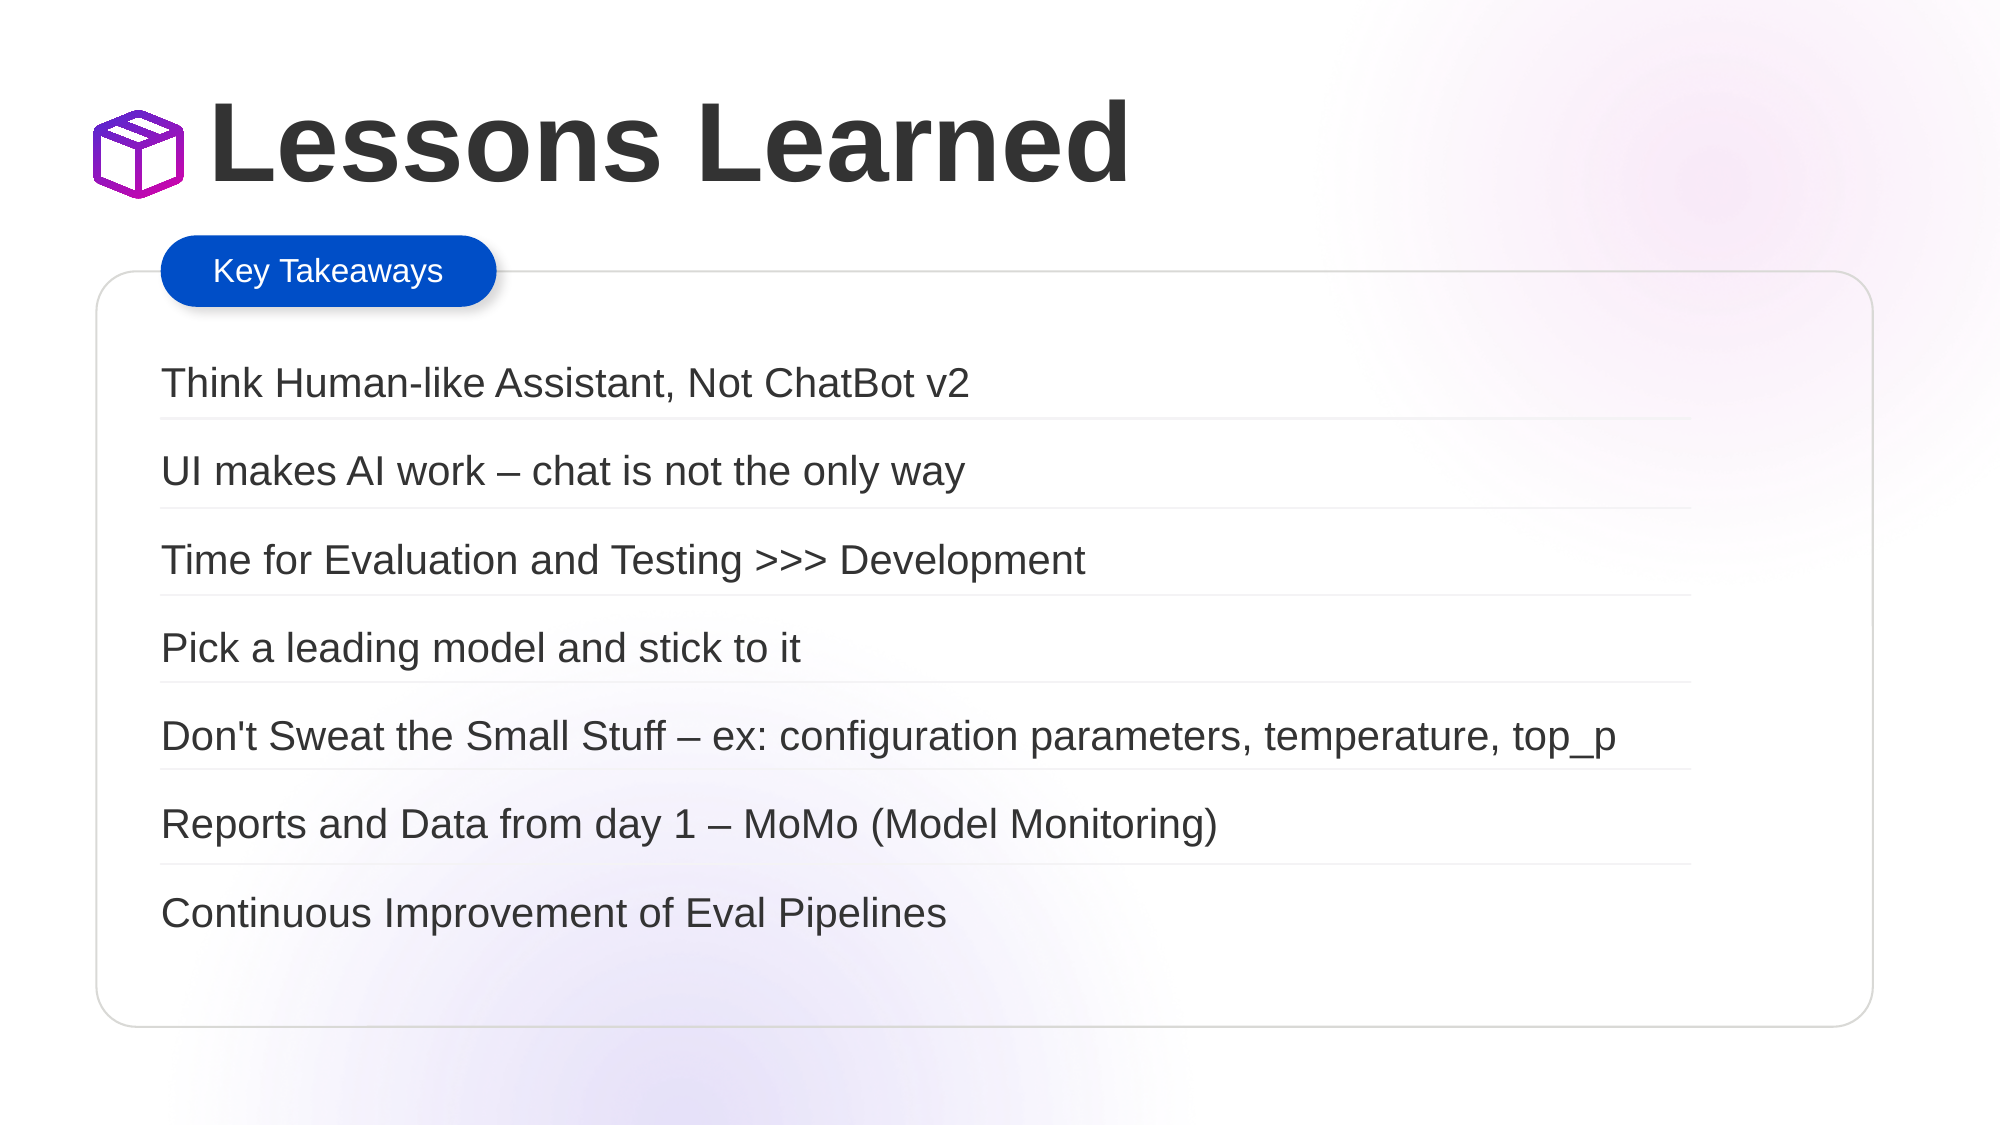

# Lessons Learned

Key Takeaways

Think Human-like Assistant, Not ChatBot v2
UI makes AI work – chat is not the only way
Time for Evaluation and Testing >>> Development
Pick a leading model and stick to it
Don't Sweat the Small Stuff – ex: configuration parameters, temperature, top_p
Reports and Data from day 1 – MoMo (Model Monitoring)
Continuous Improvement of Eval Pipelines